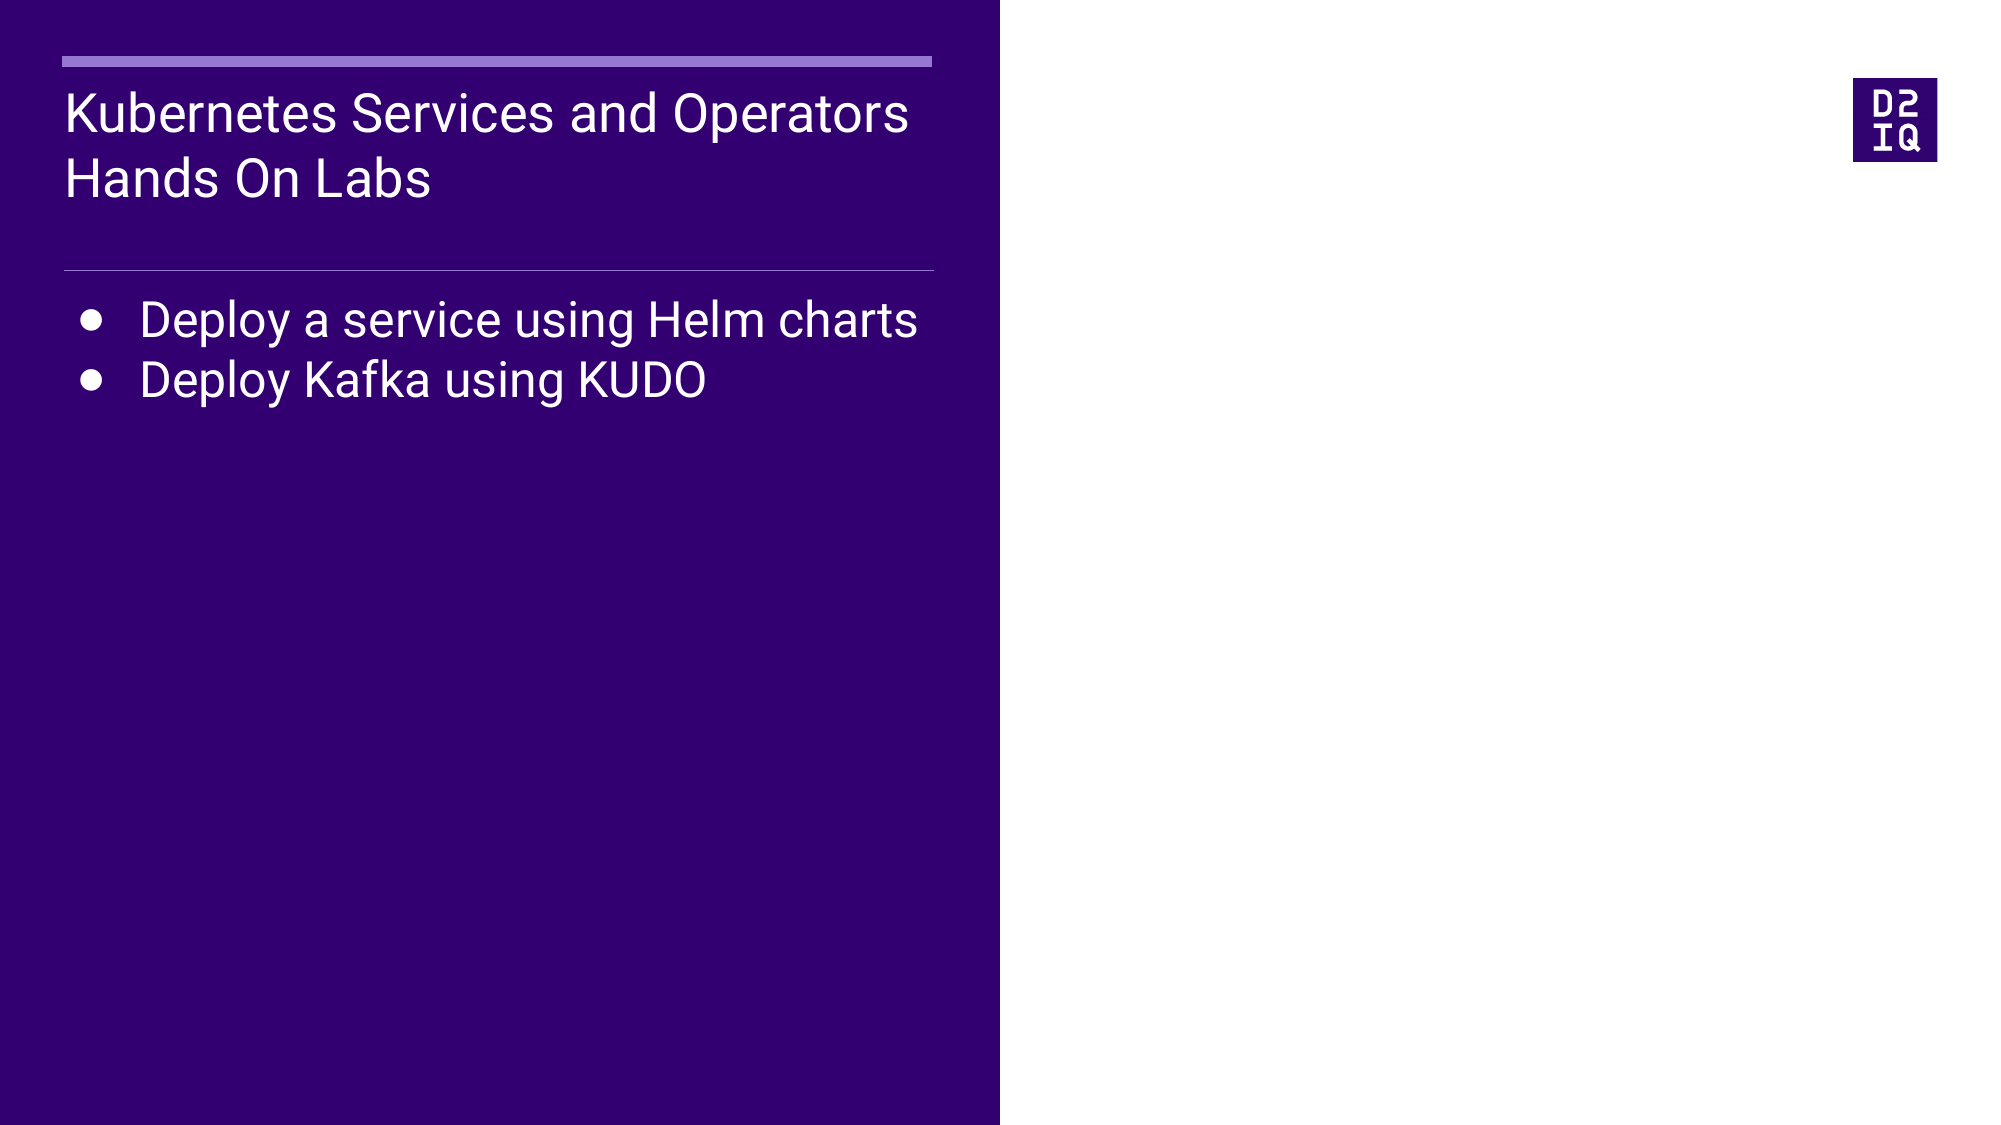

# Kubernetes Services and Operators
Hands On Labs
Deploy a service using Helm charts
Deploy Kafka using KUDO